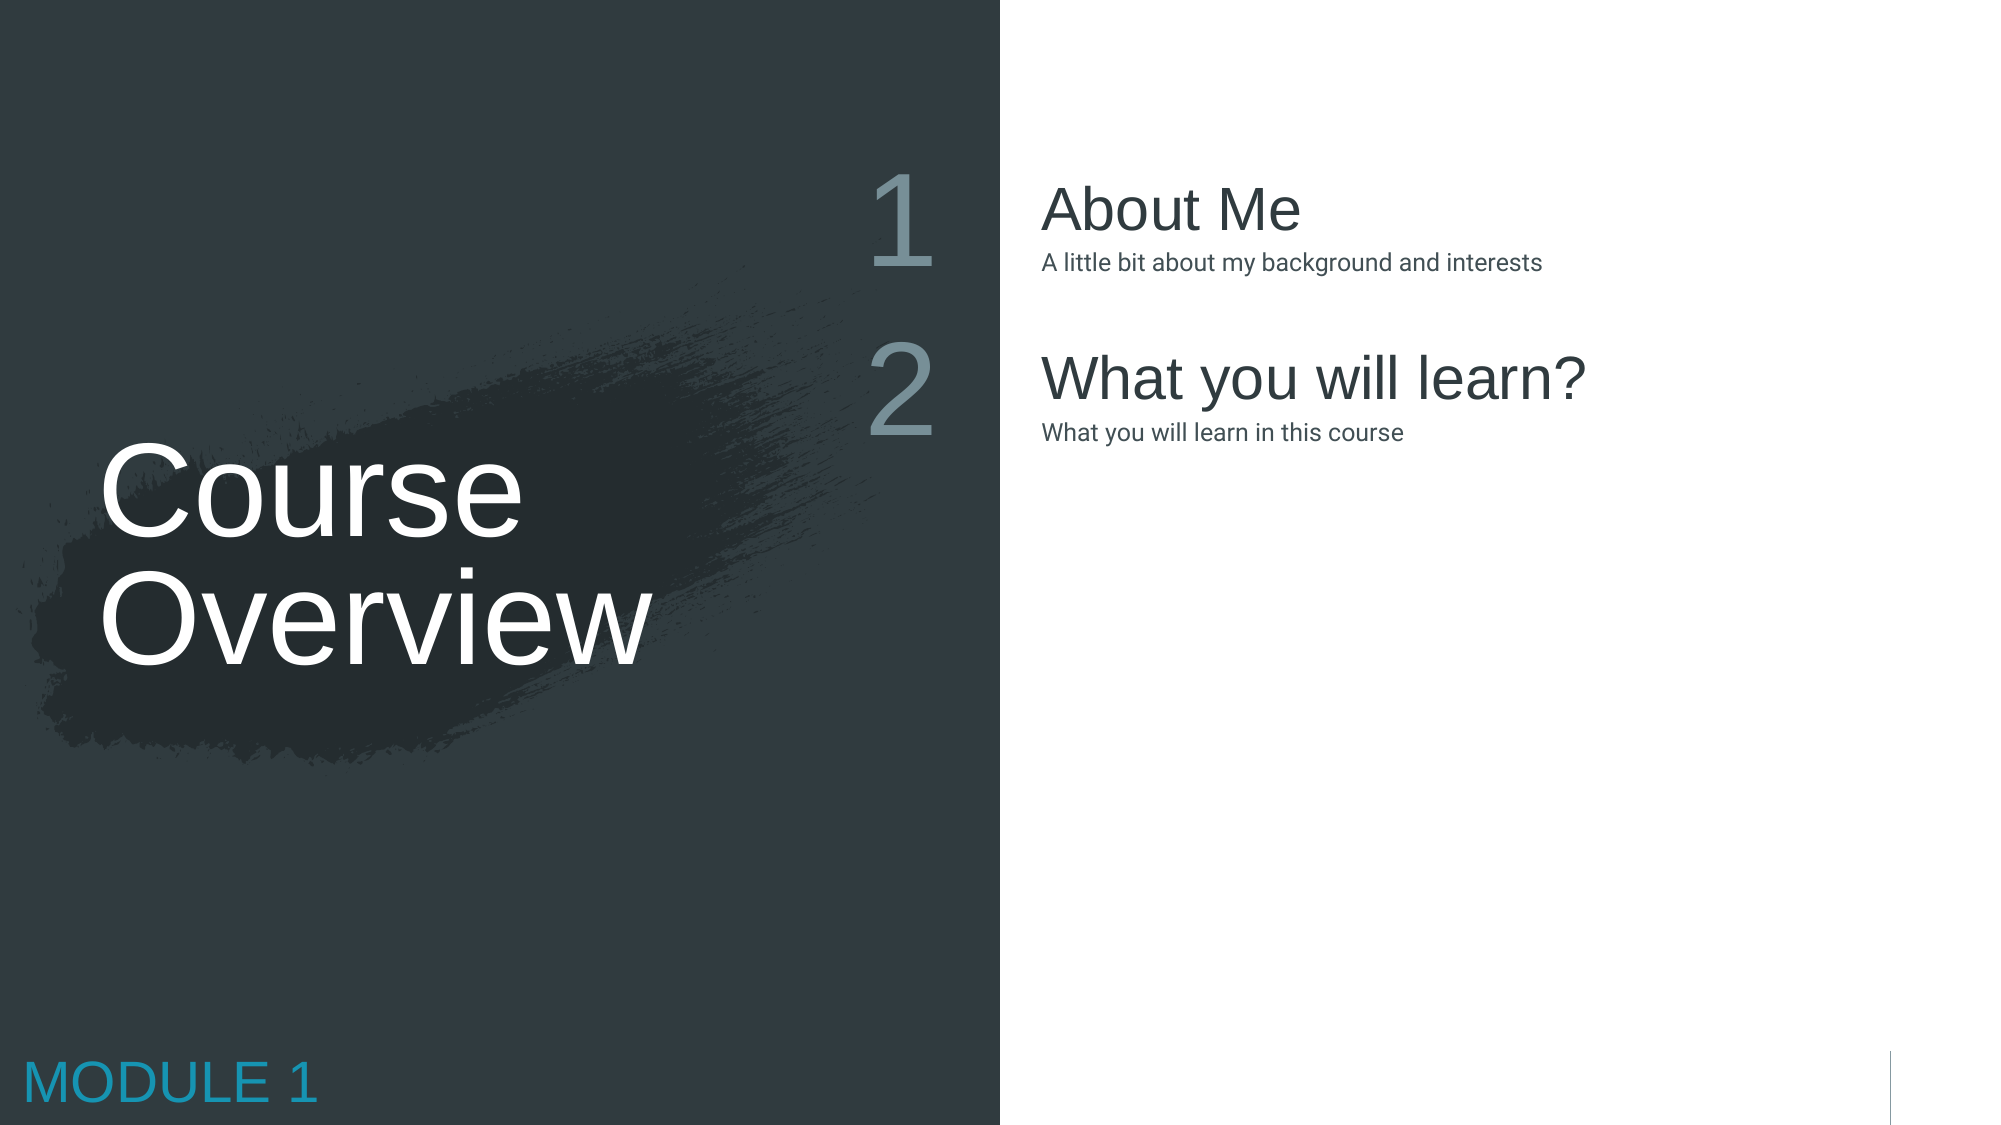

1
About Me
A little bit about my background and interests
2
What you will learn?
# Course Overview
What you will learn in this course

MODULE 1